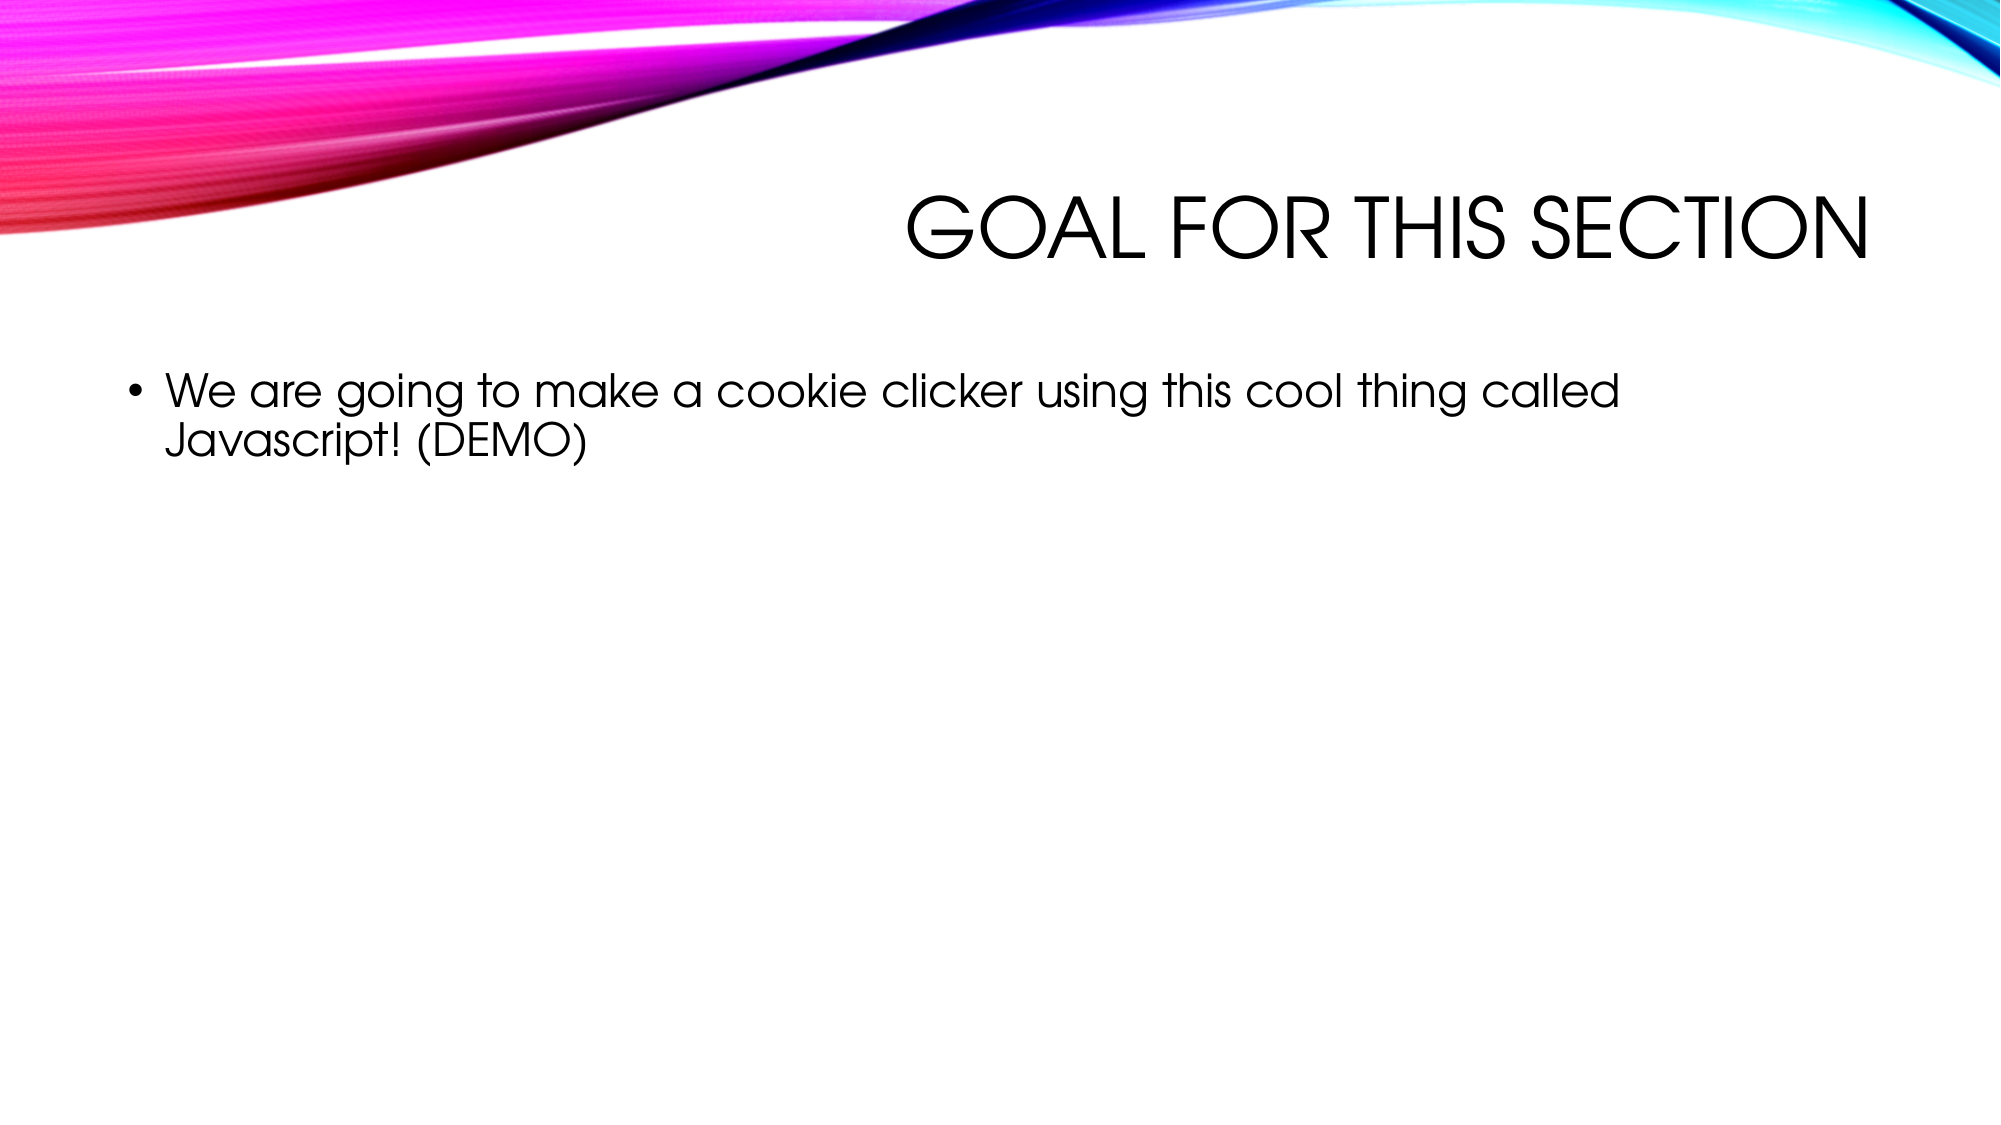

# Goal for this section
We are going to make a cookie clicker using this cool thing called Javascript! (DEMO)